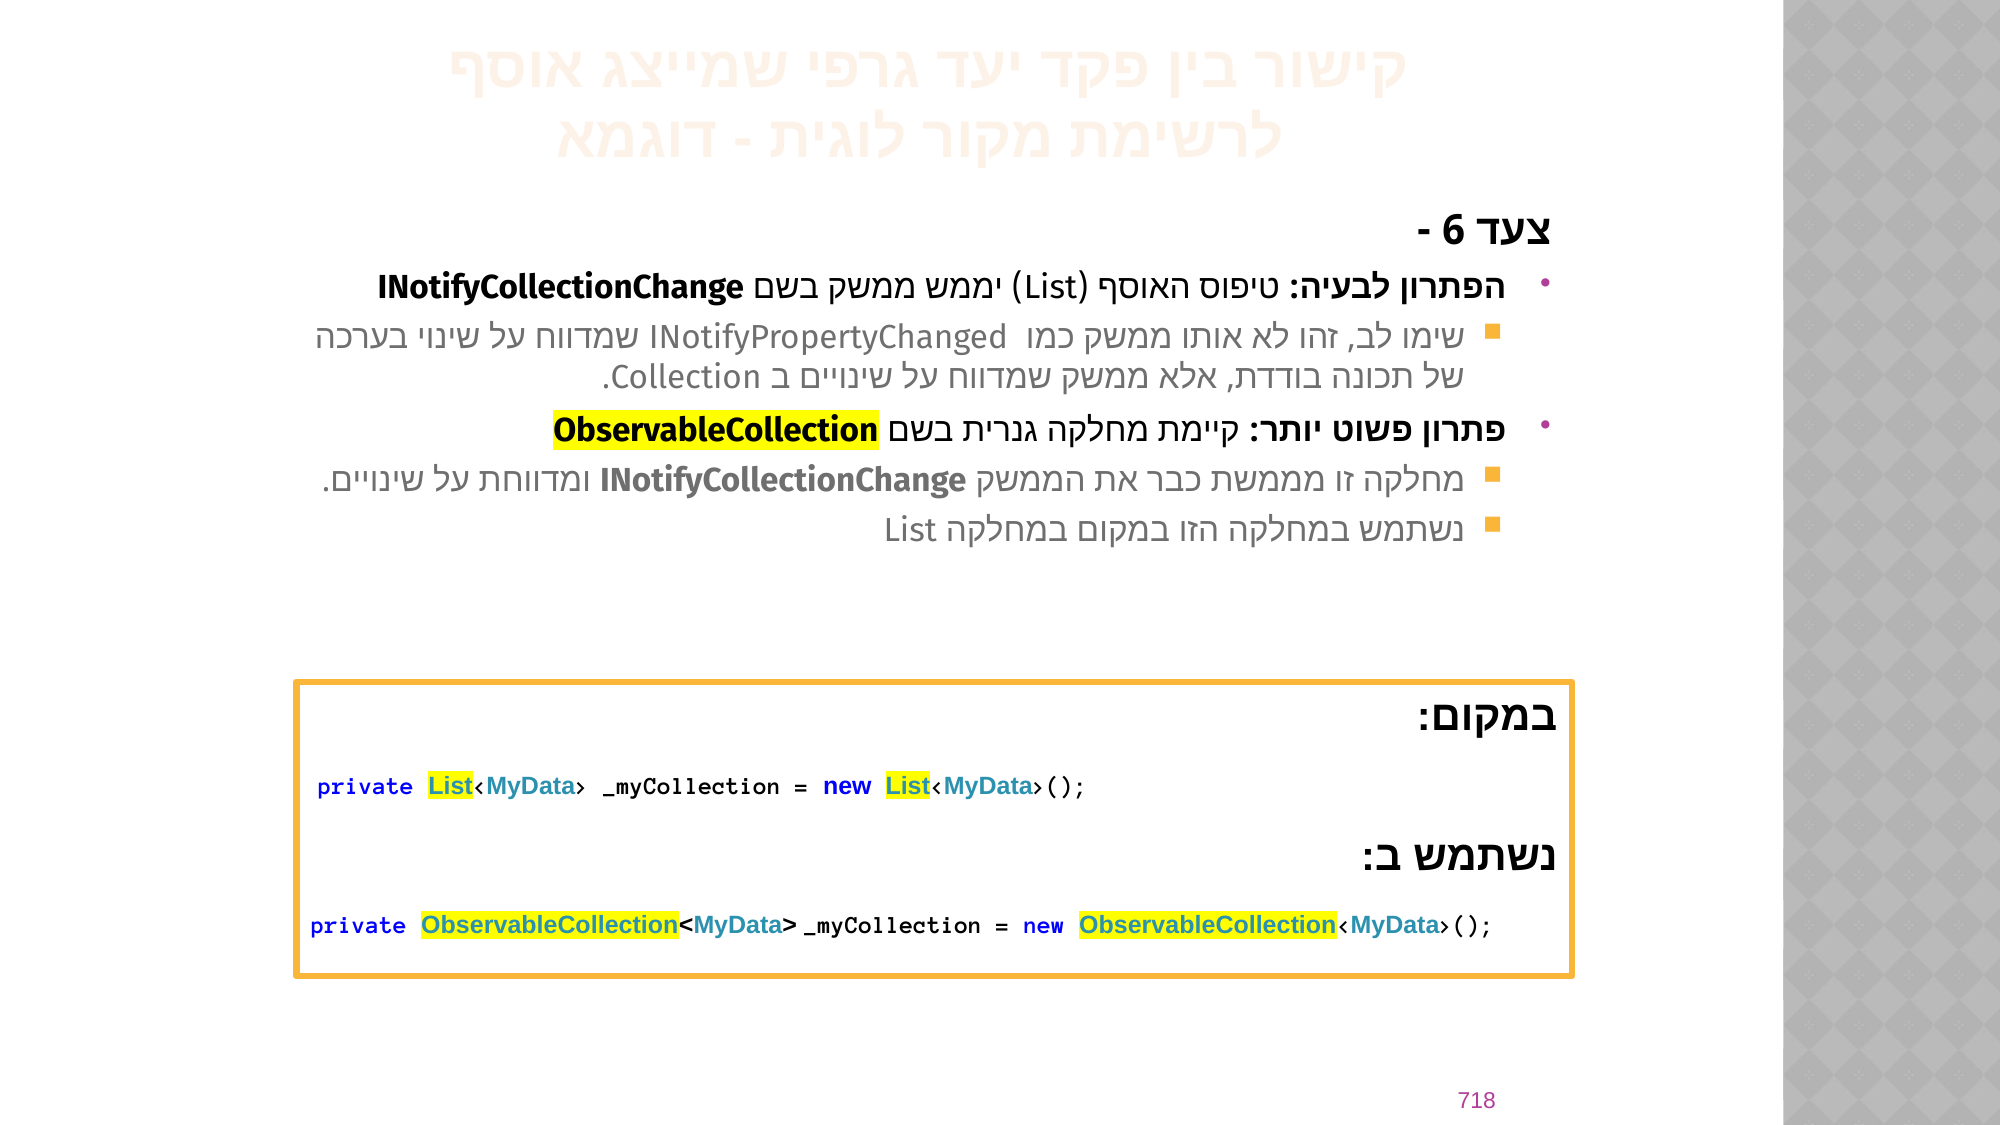

קישור בין פקד יעד גרפי שמייצג אוסף
 לרשימת מקור לוגית - דוגמא
צעד 6 -
הפתרון לבעיה: טיפוס האוסף (List) יממש ממשק בשם INotifyCollectionChange
שימו לב, זהו לא אותו ממשק כמו  INotifyPropertyChanged שמדווח על שינוי בערכה של תכונה בודדת, אלא ממשק שמדווח על שינויים ב Collection.
פתרון פשוט יותר: קיימת מחלקה גנרית בשם ObservableCollection
מחלקה זו מממשת כבר את הממשק INotifyCollectionChange ומדווחת על שינויים.
נשתמש במחלקה הזו במקום במחלקה List
במקום:

 private List<MyData> _myCollection = new List<MyData>();

נשתמש ב:

private ObservableCollection<MyData> _myCollection = new ObservableCollection<MyData>();

718